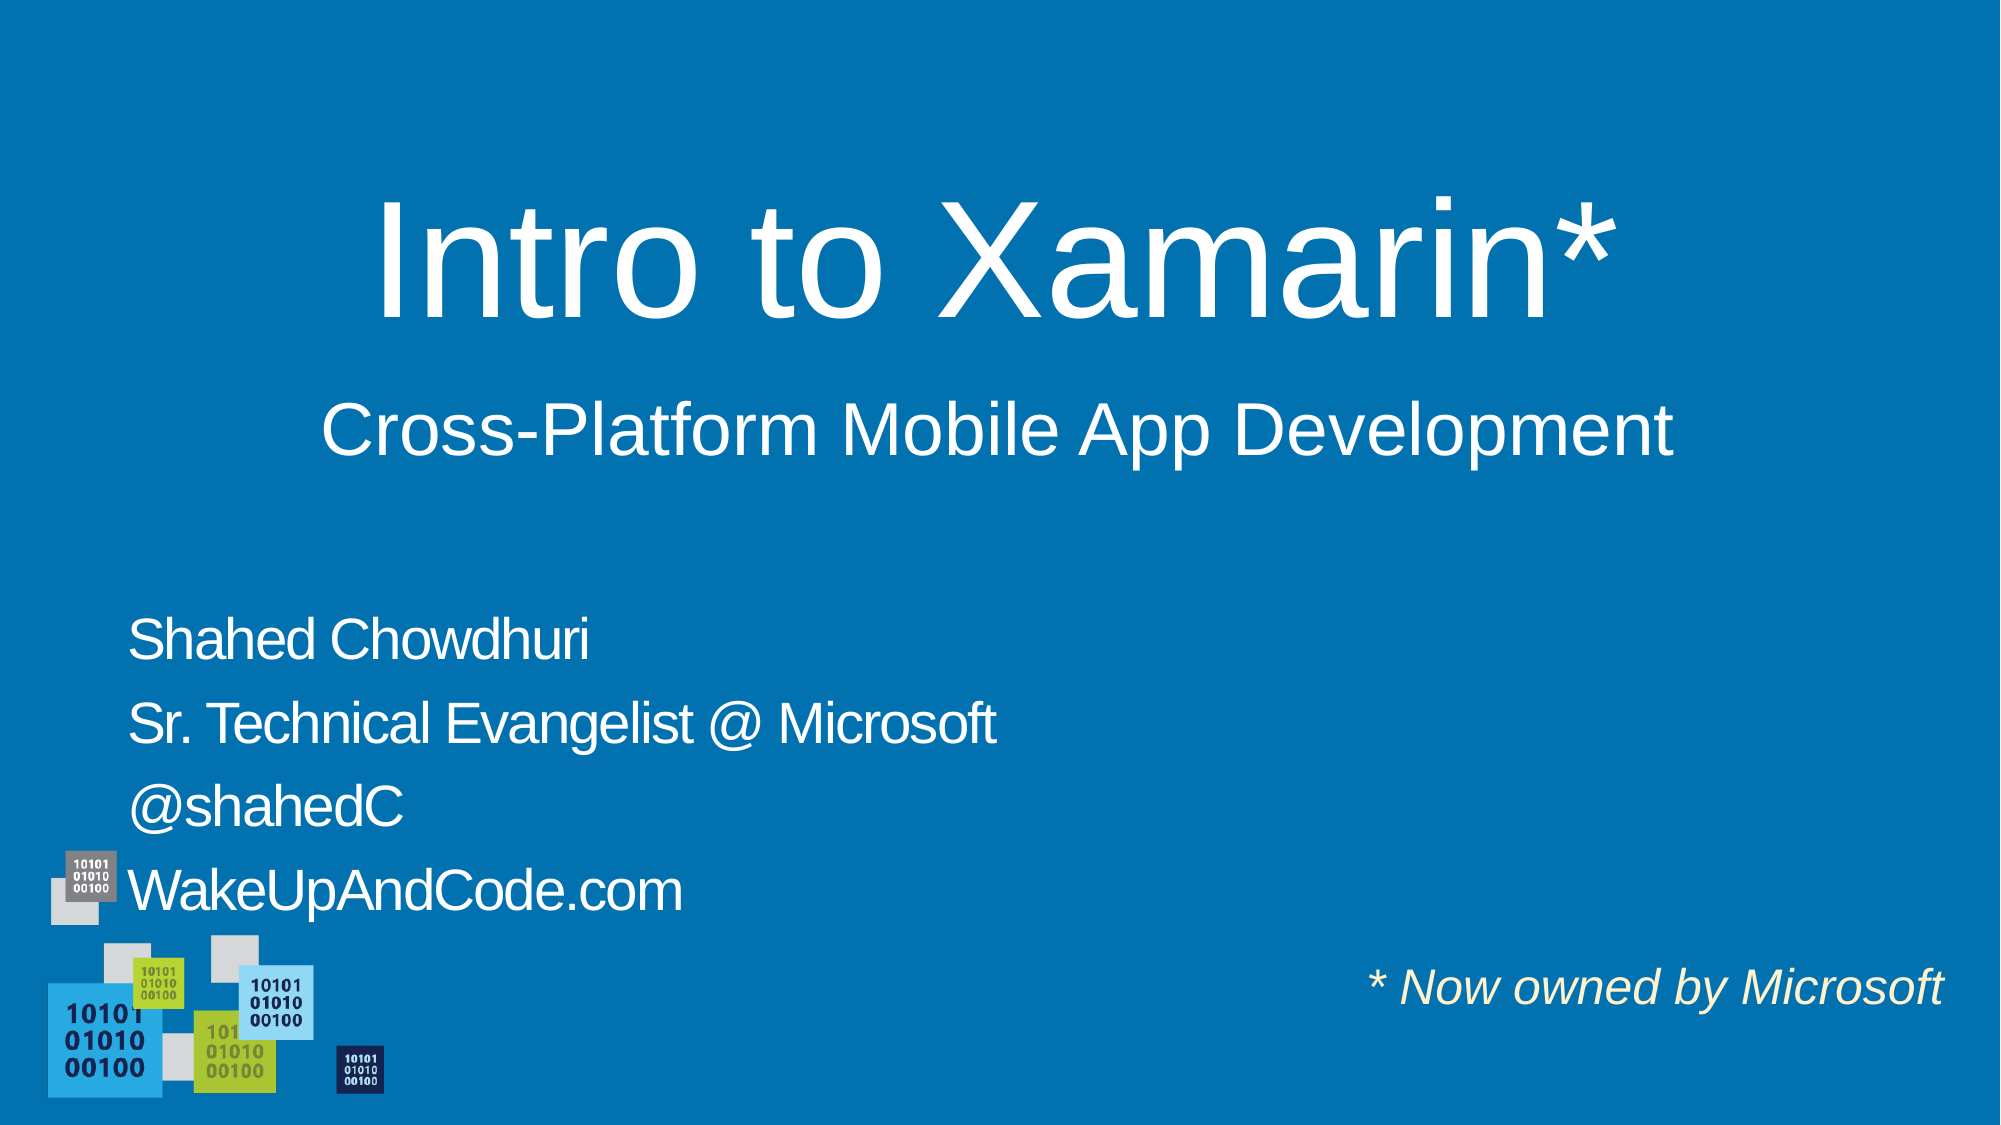

# Intro to Xamarin*
Cross-Platform Mobile App Development
Shahed Chowdhuri
Sr. Technical Evangelist @ Microsoft
@shahedC
WakeUpAndCode.com
* Now owned by Microsoft